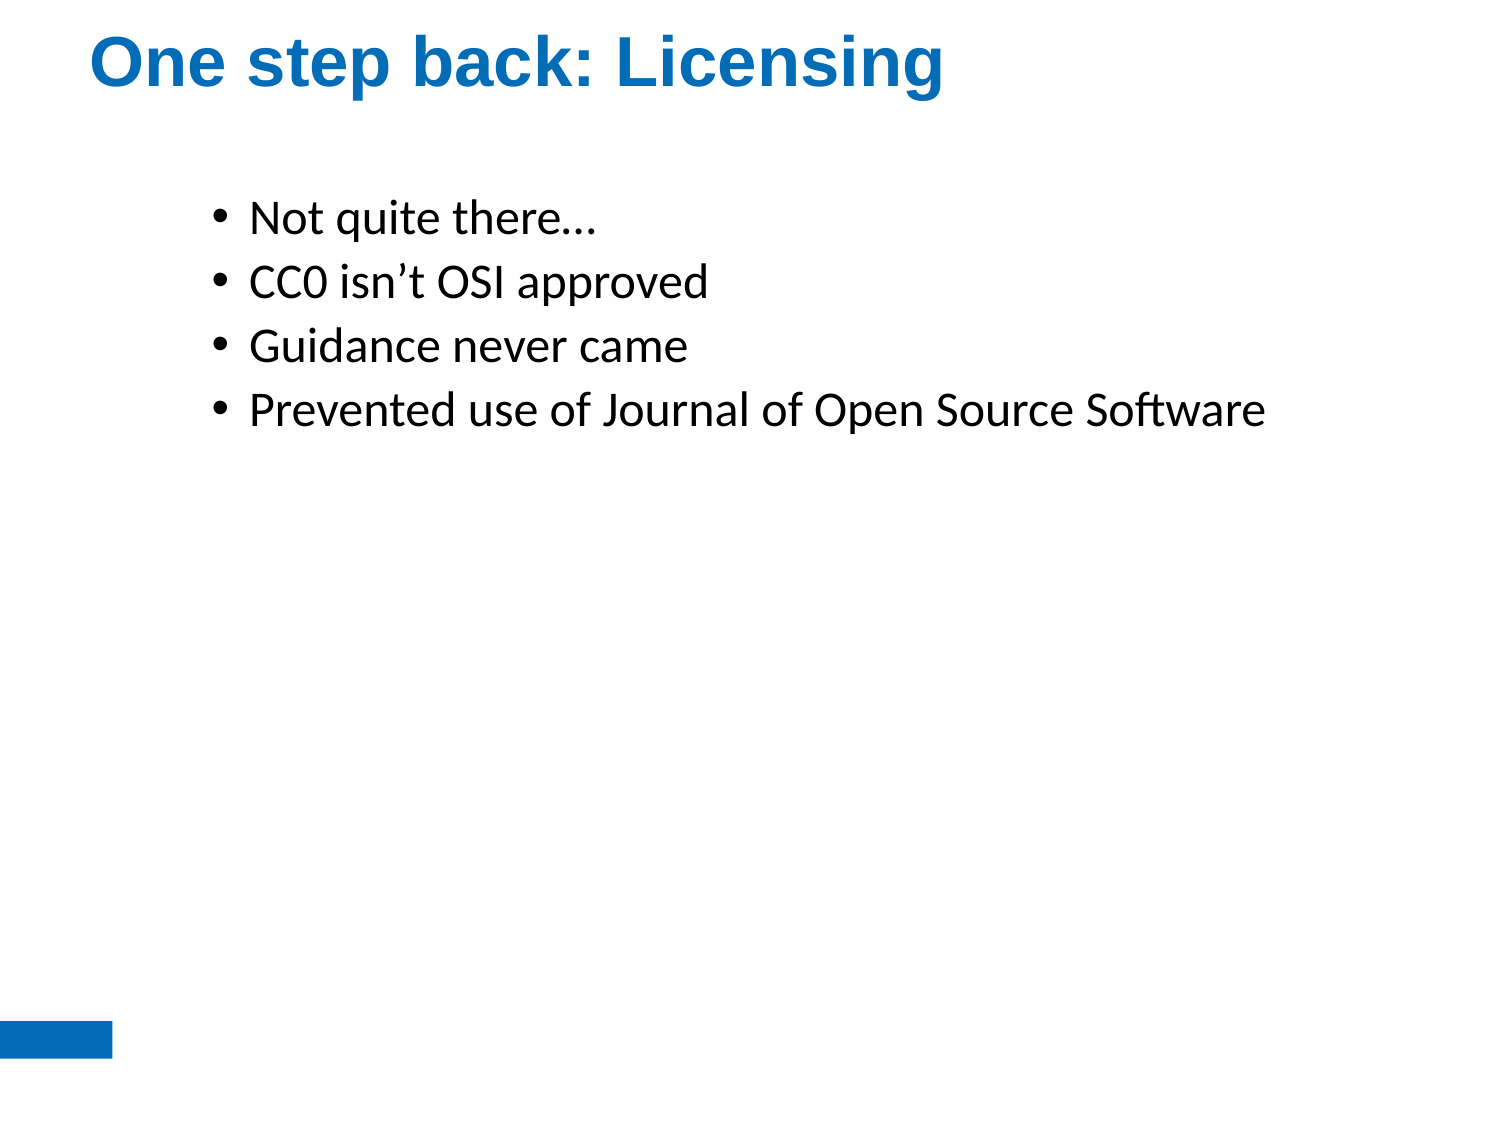

# One step back: Licensing
Not quite there…
CC0 isn’t OSI approved
Guidance never came
Prevented use of Journal of Open Source Software